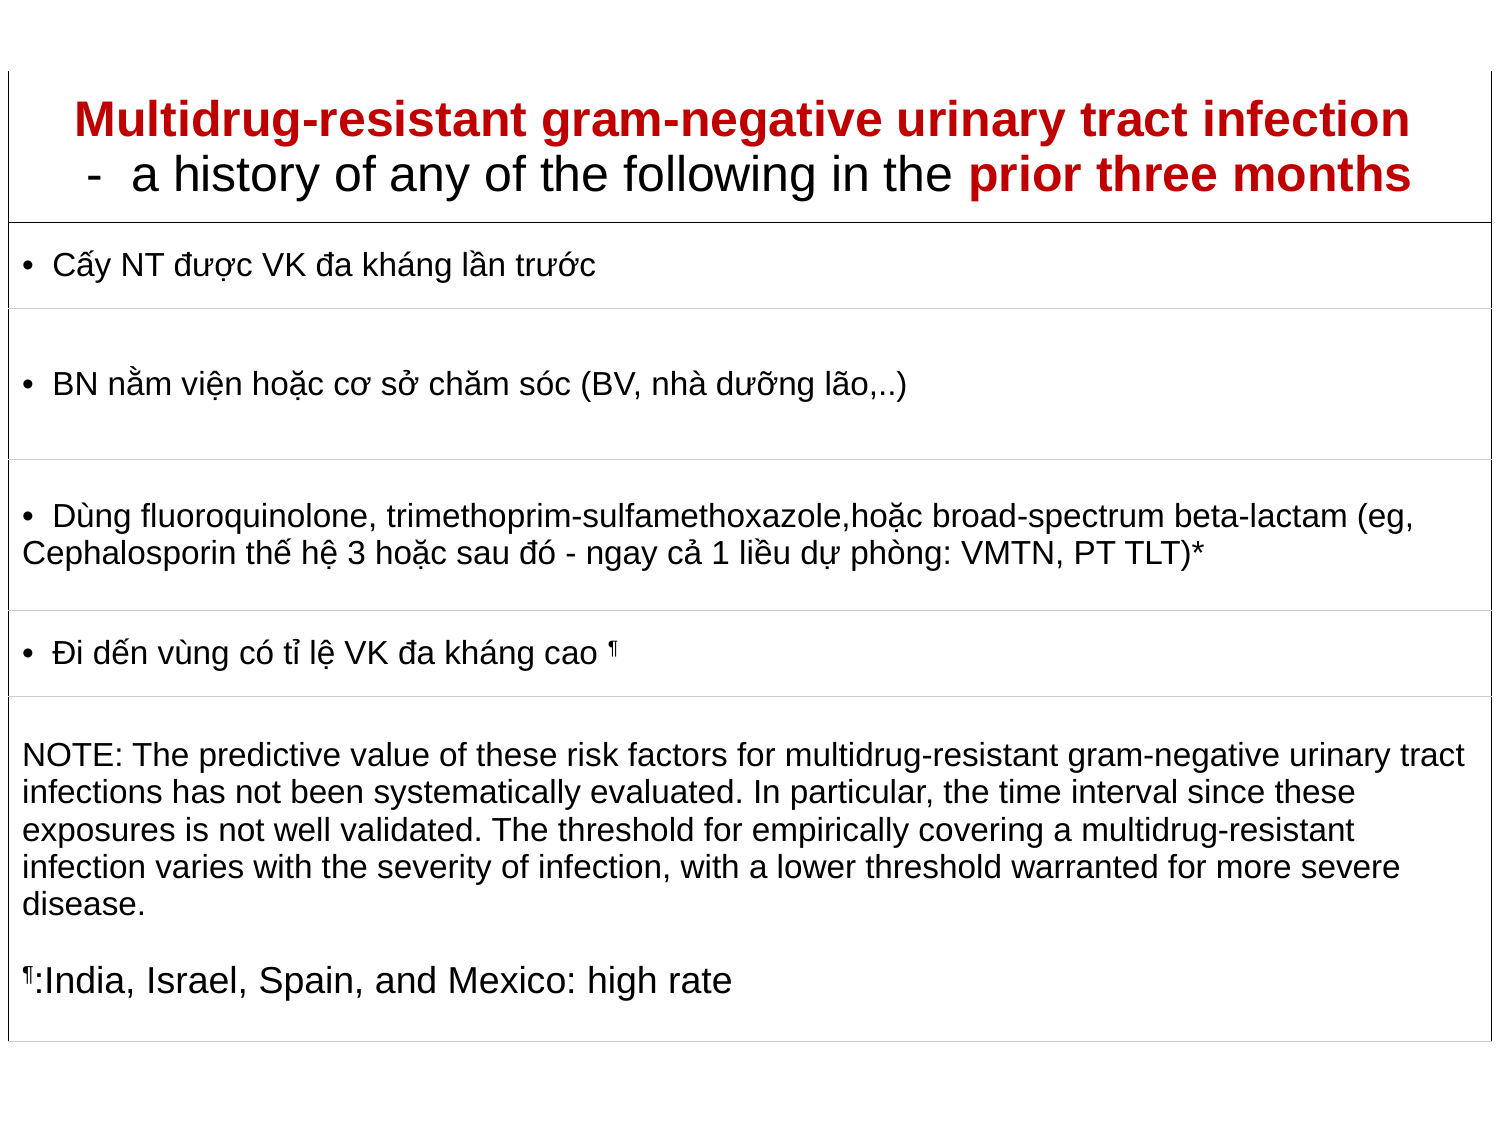

| Multidrug-resistant gram-negative urinary tract infection  - a history of any of the following in the prior three months |
| --- |
| Cấy NT được VK đa kháng lần trước |
| BN nằm viện hoặc cơ sở chăm sóc (BV, nhà dưỡng lão,..) |
| Dùng fluoroquinolone, trimethoprim-sulfamethoxazole,hoặc broad-spectrum beta-lactam (eg, Cephalosporin thế hệ 3 hoặc sau đó - ngay cả 1 liều dự phòng: VMTN, PT TLT)\* |
| Đi dến vùng có tỉ lệ VK đa kháng cao ¶ |
| NOTE: The predictive value of these risk factors for multidrug-resistant gram-negative urinary tract infections has not been systematically evaluated. In particular, the time interval since these exposures is not well validated. The threshold for empirically covering a multidrug-resistant infection varies with the severity of infection, with a lower threshold warranted for more severe disease. ¶:India, Israel, Spain, and Mexico: high rate |